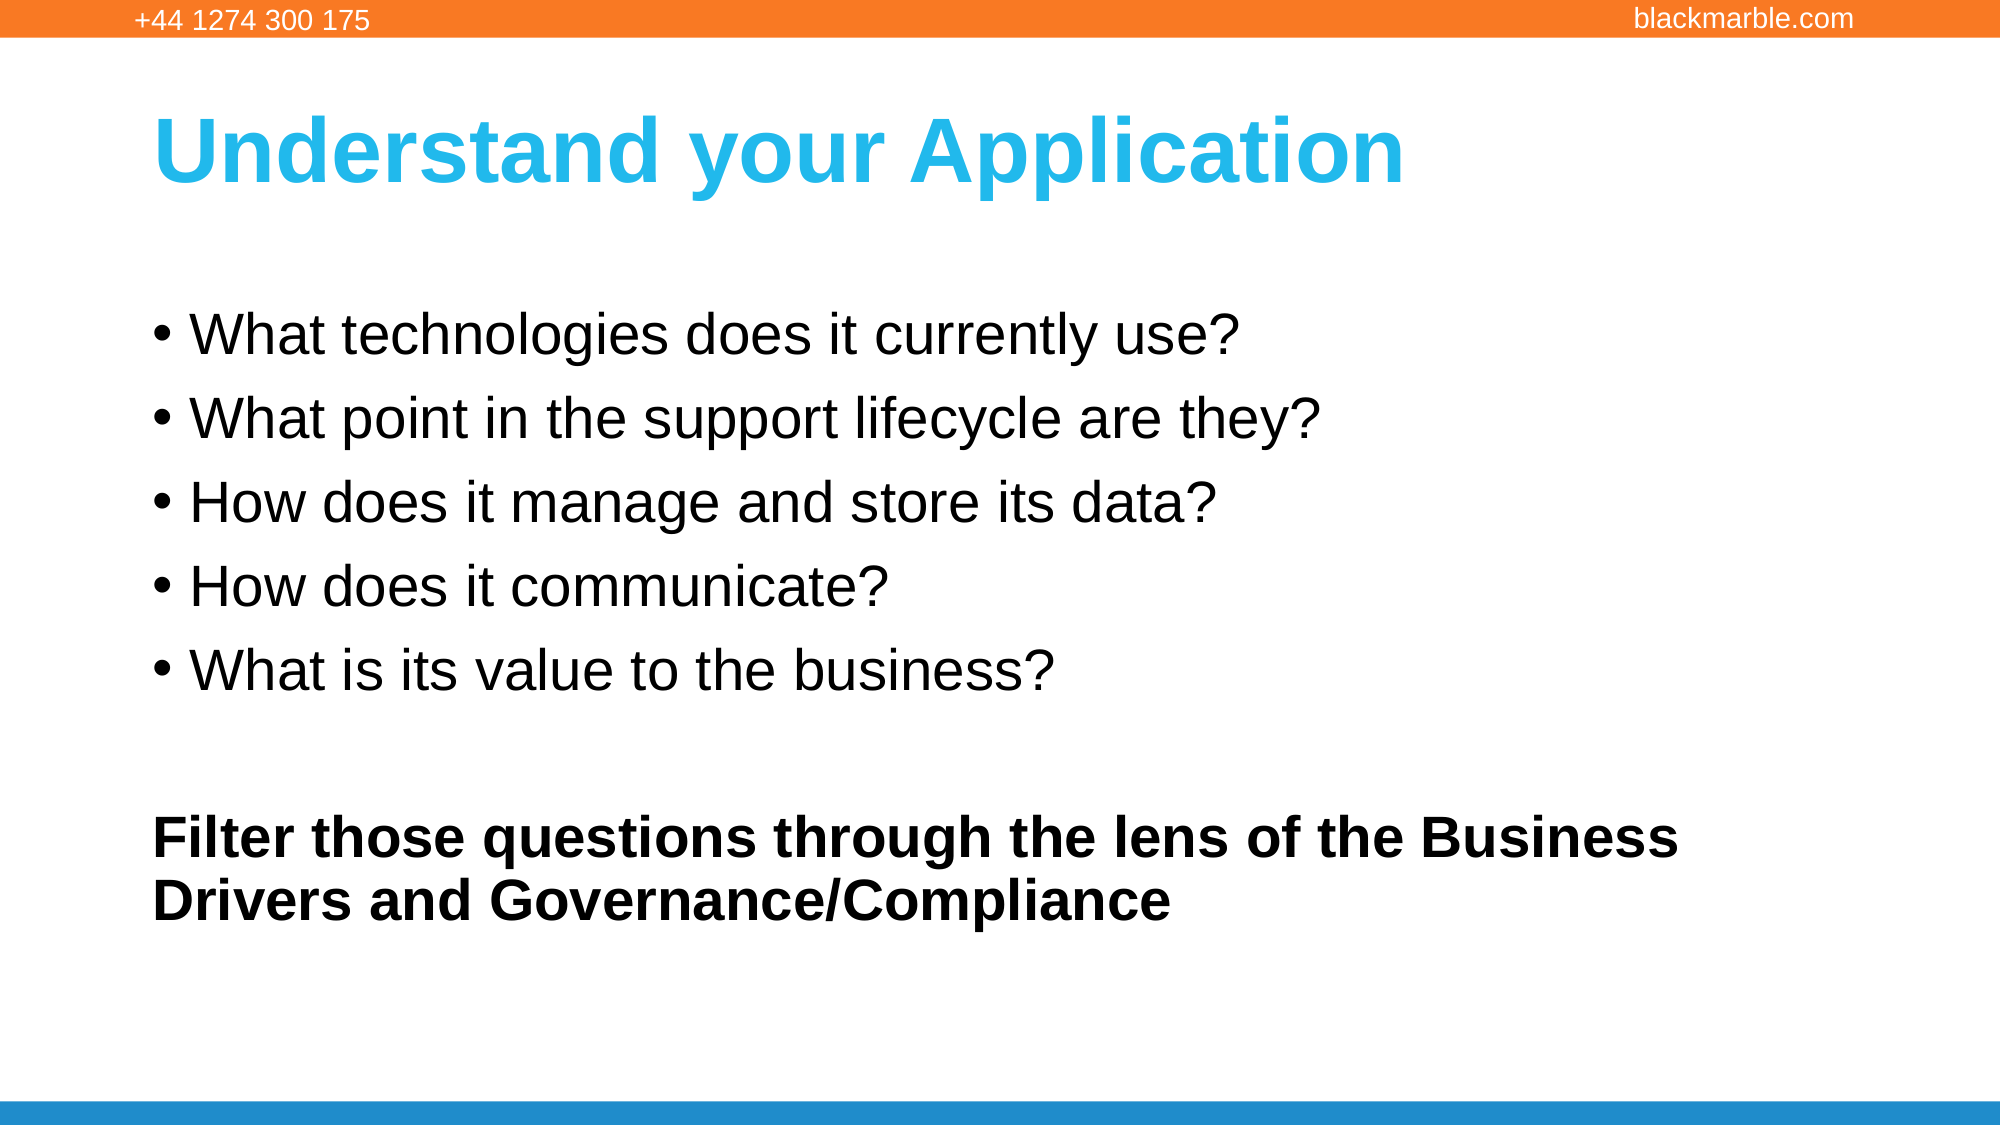

# Understand your Application
What technologies does it currently use?
What point in the support lifecycle are they?
How does it manage and store its data?
How does it communicate?
What is its value to the business?

Filter those questions through the lens of the Business Drivers and Governance/Compliance